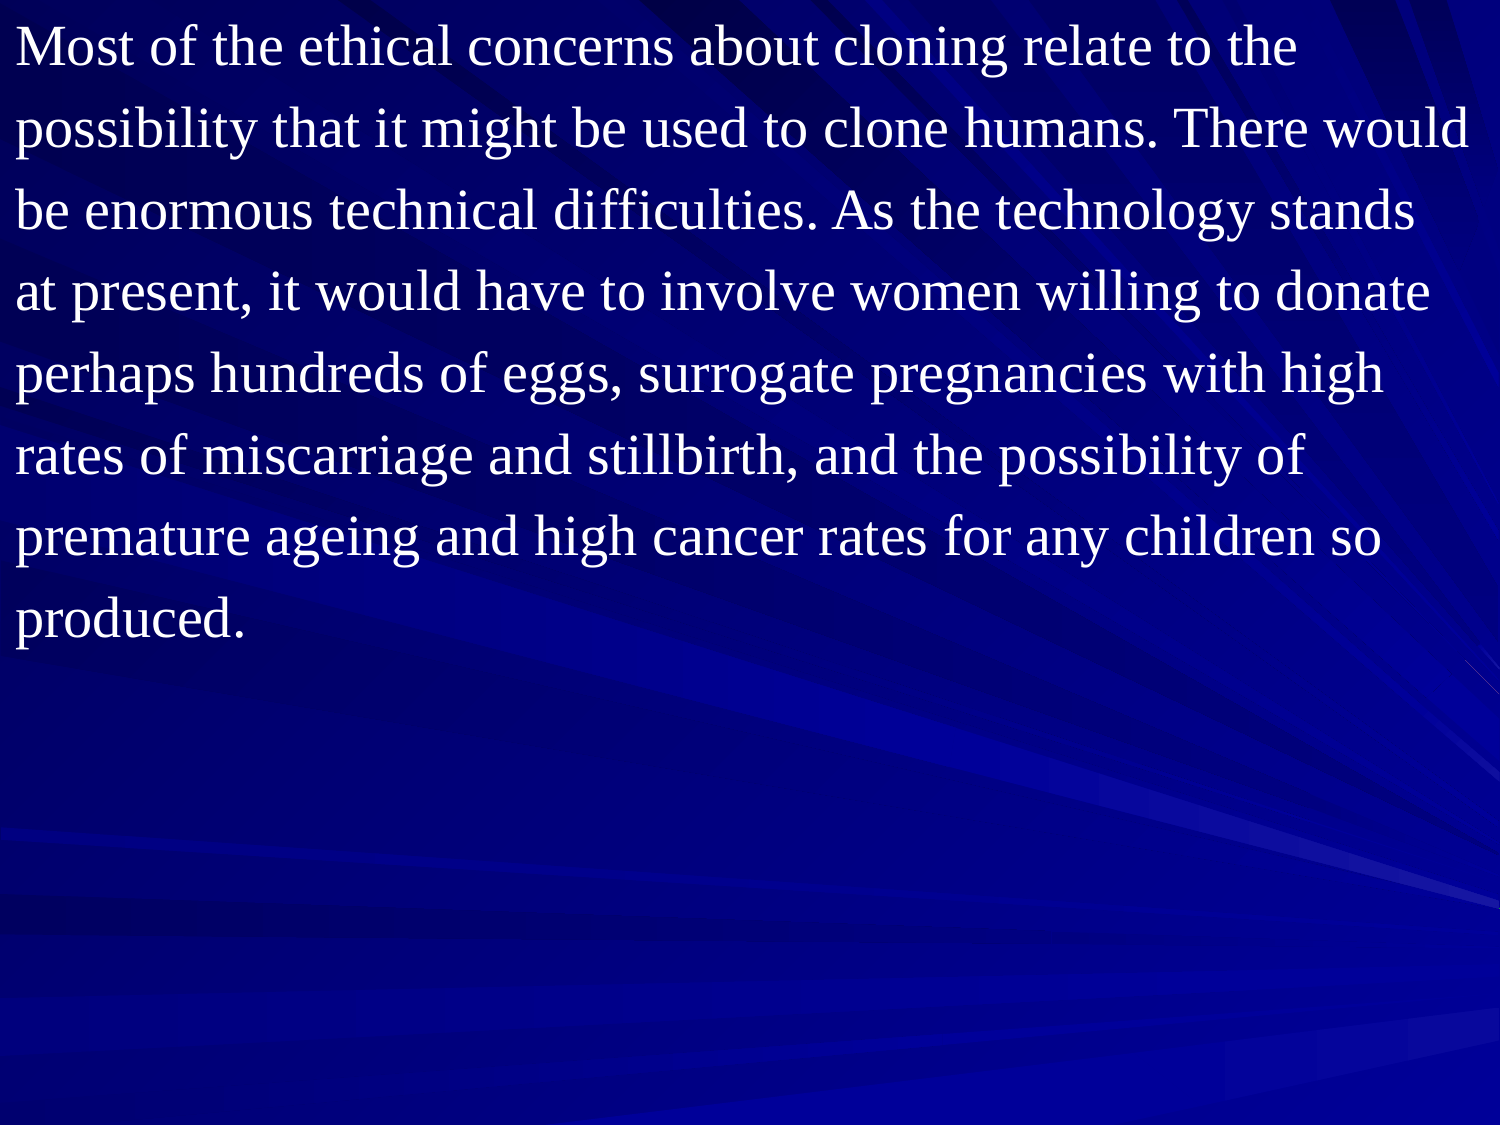

Most of the ethical concerns about cloning relate to the
possibility that it might be used to clone humans. There would
be enormous technical difficulties. As the technology stands
at present, it would have to involve women willing to donate
perhaps hundreds of eggs, surrogate pregnancies with high
rates of miscarriage and stillbirth, and the possibility of
premature ageing and high cancer rates for any children so
produced.